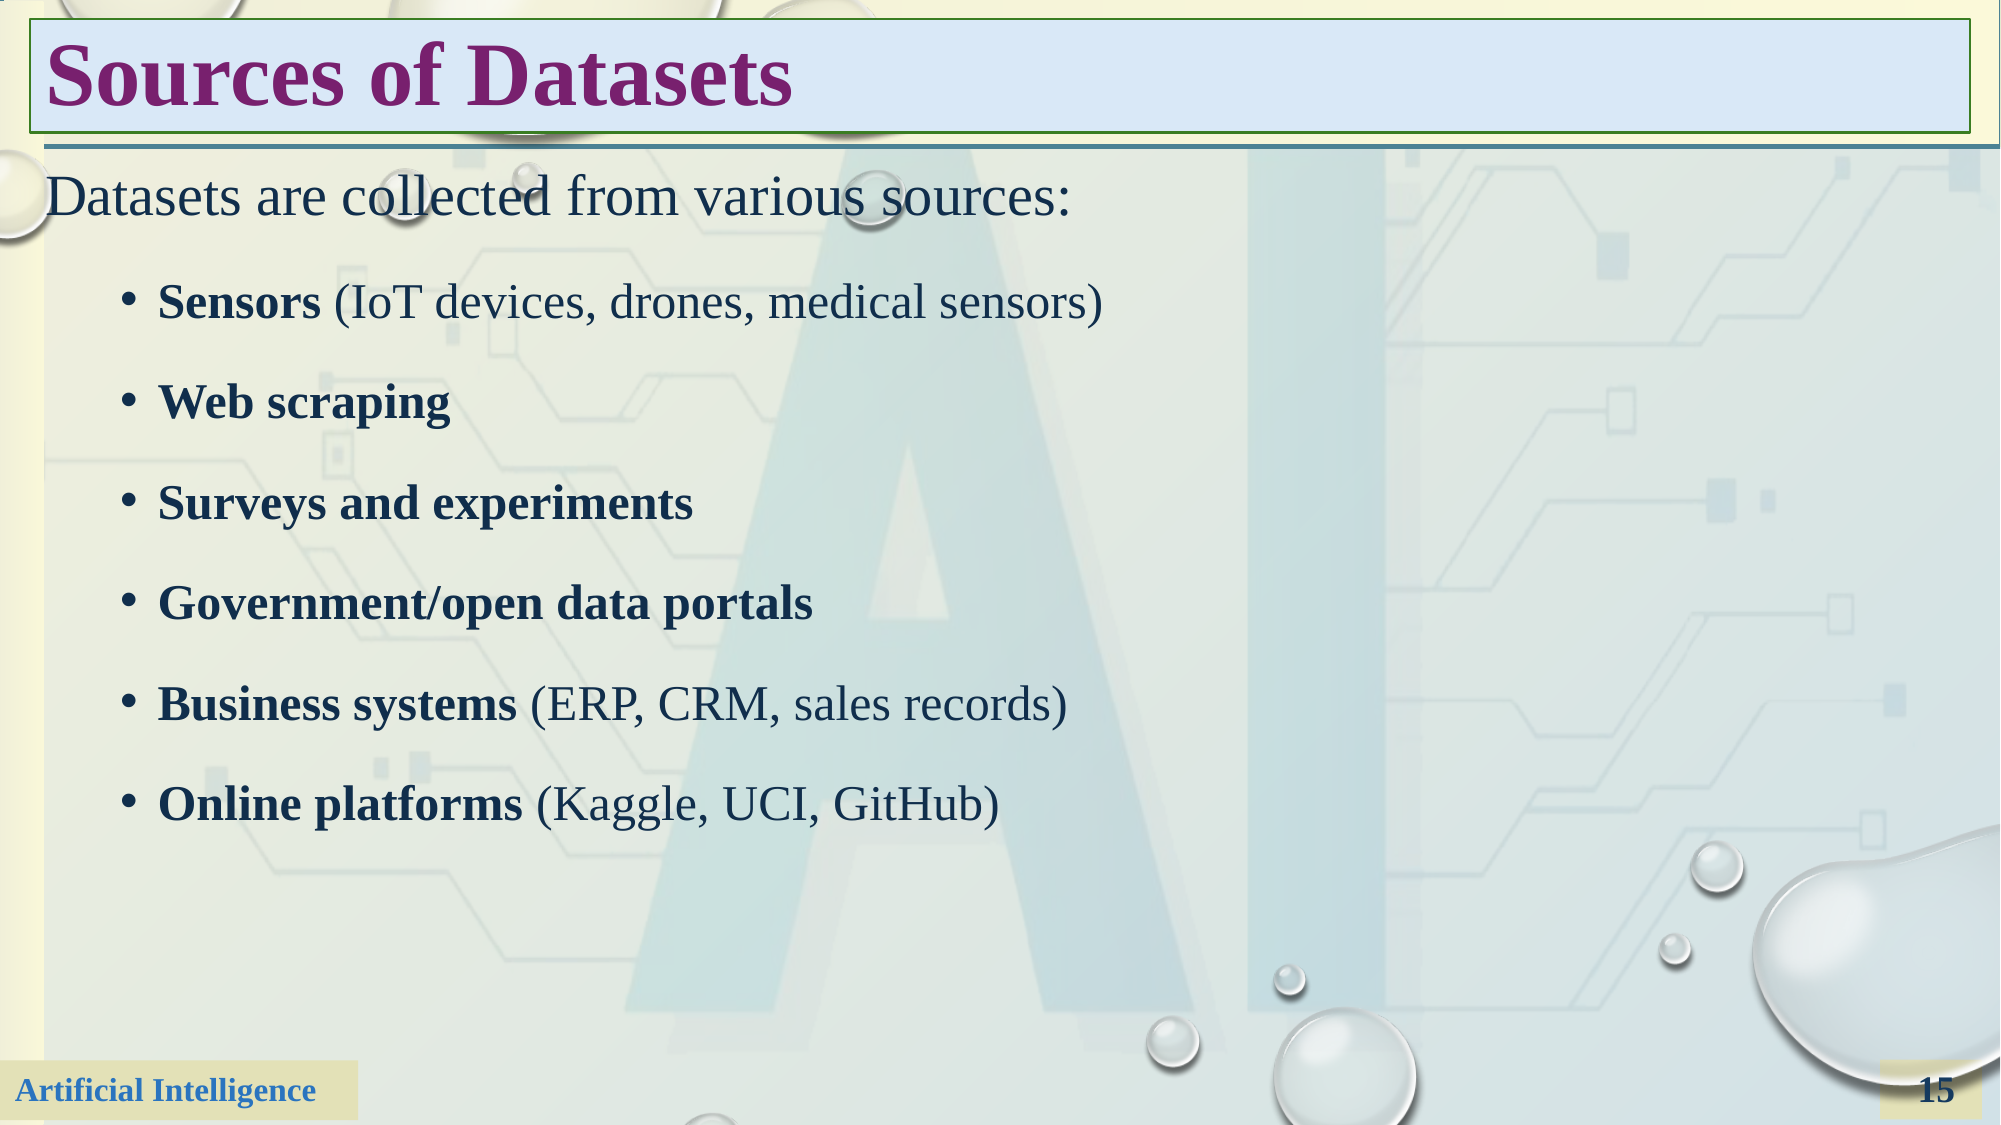

# Sources of Datasets
Datasets are collected from various sources:
Sensors (IoT devices, drones, medical sensors)
Web scraping
Surveys and experiments
Government/open data portals
Business systems (ERP, CRM, sales records)
Online platforms (Kaggle, UCI, GitHub)

15